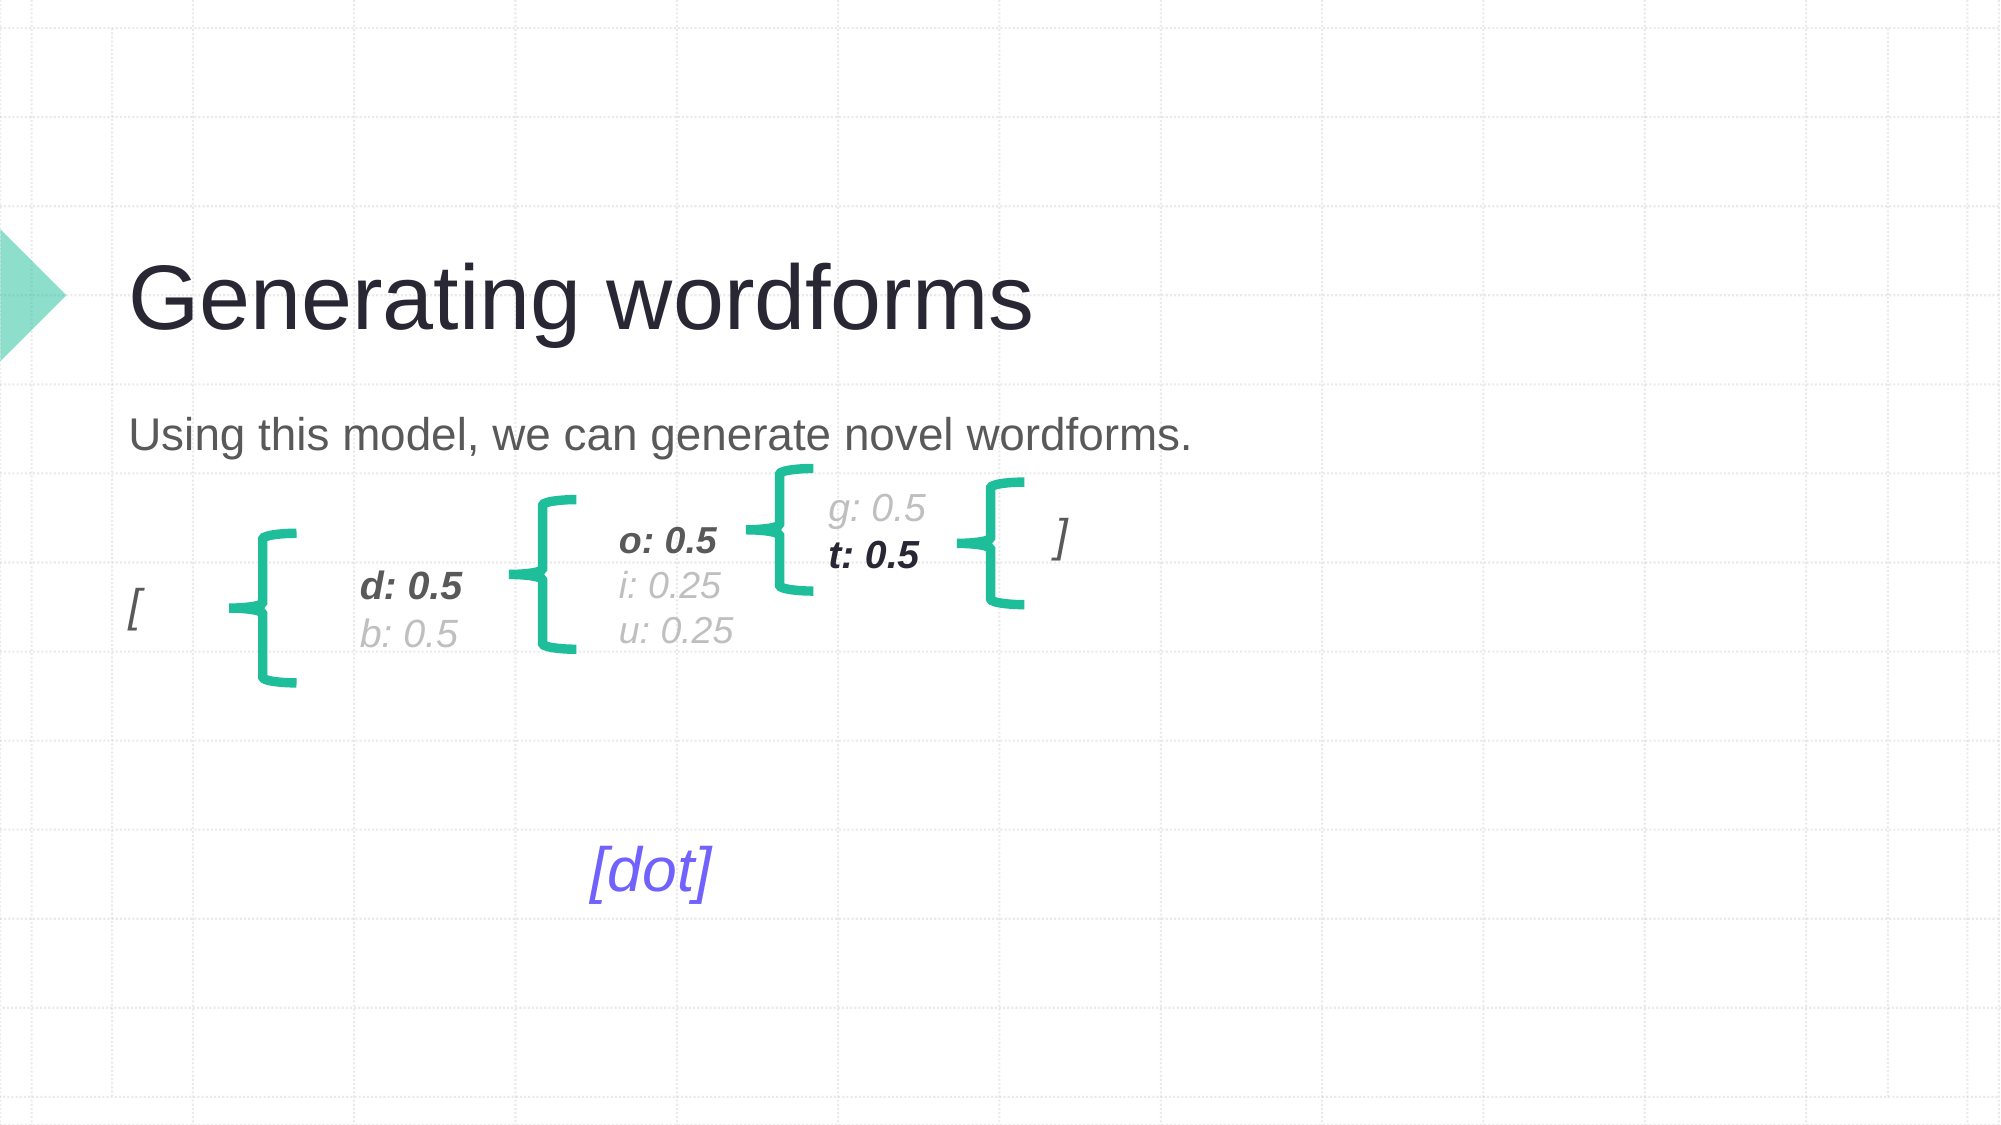

# Generating wordforms
Using this model, we can generate novel wordforms.

g: 0.5
t: 0.5

]

o: 0.5
i: 0.25
u: 0.25

d: 0.5
b: 0.5
[
[dot]